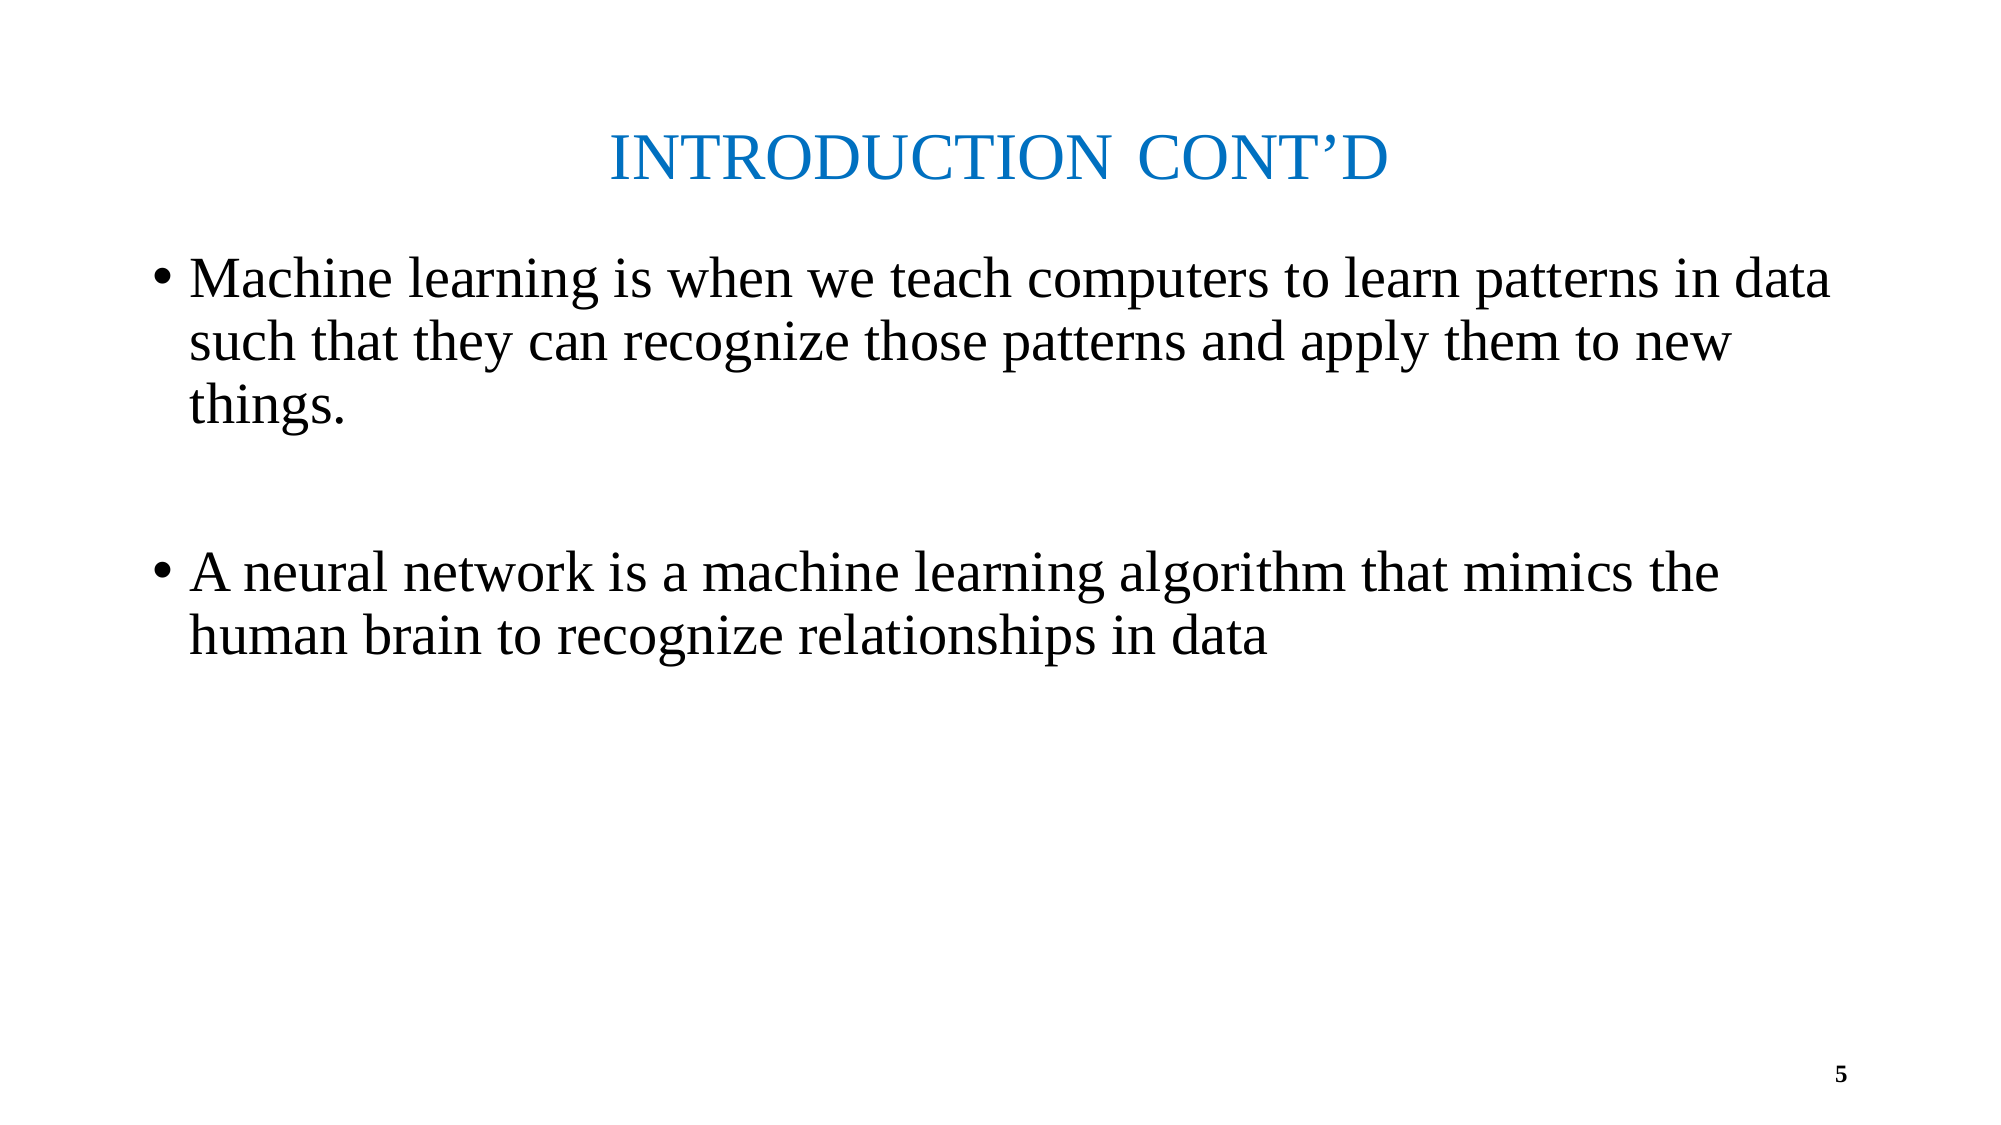

# INTRODUCTION CONT’D
Machine learning is when we teach computers to learn patterns in data such that they can recognize those patterns and apply them to new things.

A neural network is a machine learning algorithm that mimics the human brain to recognize relationships in data
5